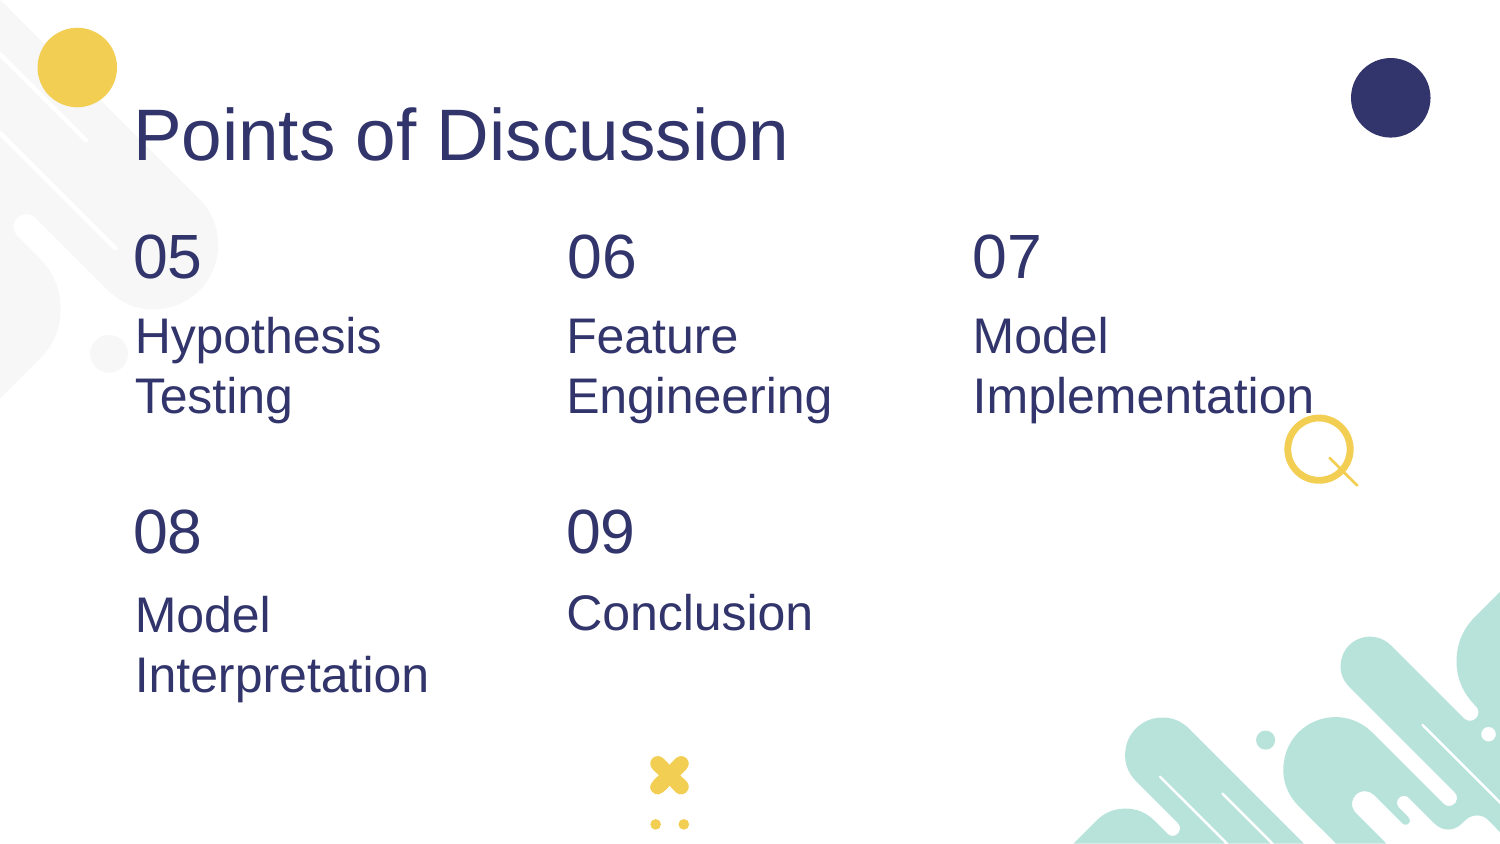

# Points of Discussion
07
05
06
Hypothesis Testing
Feature Engineering
Model Implementation
08
09
Model Interpretation
Conclusion